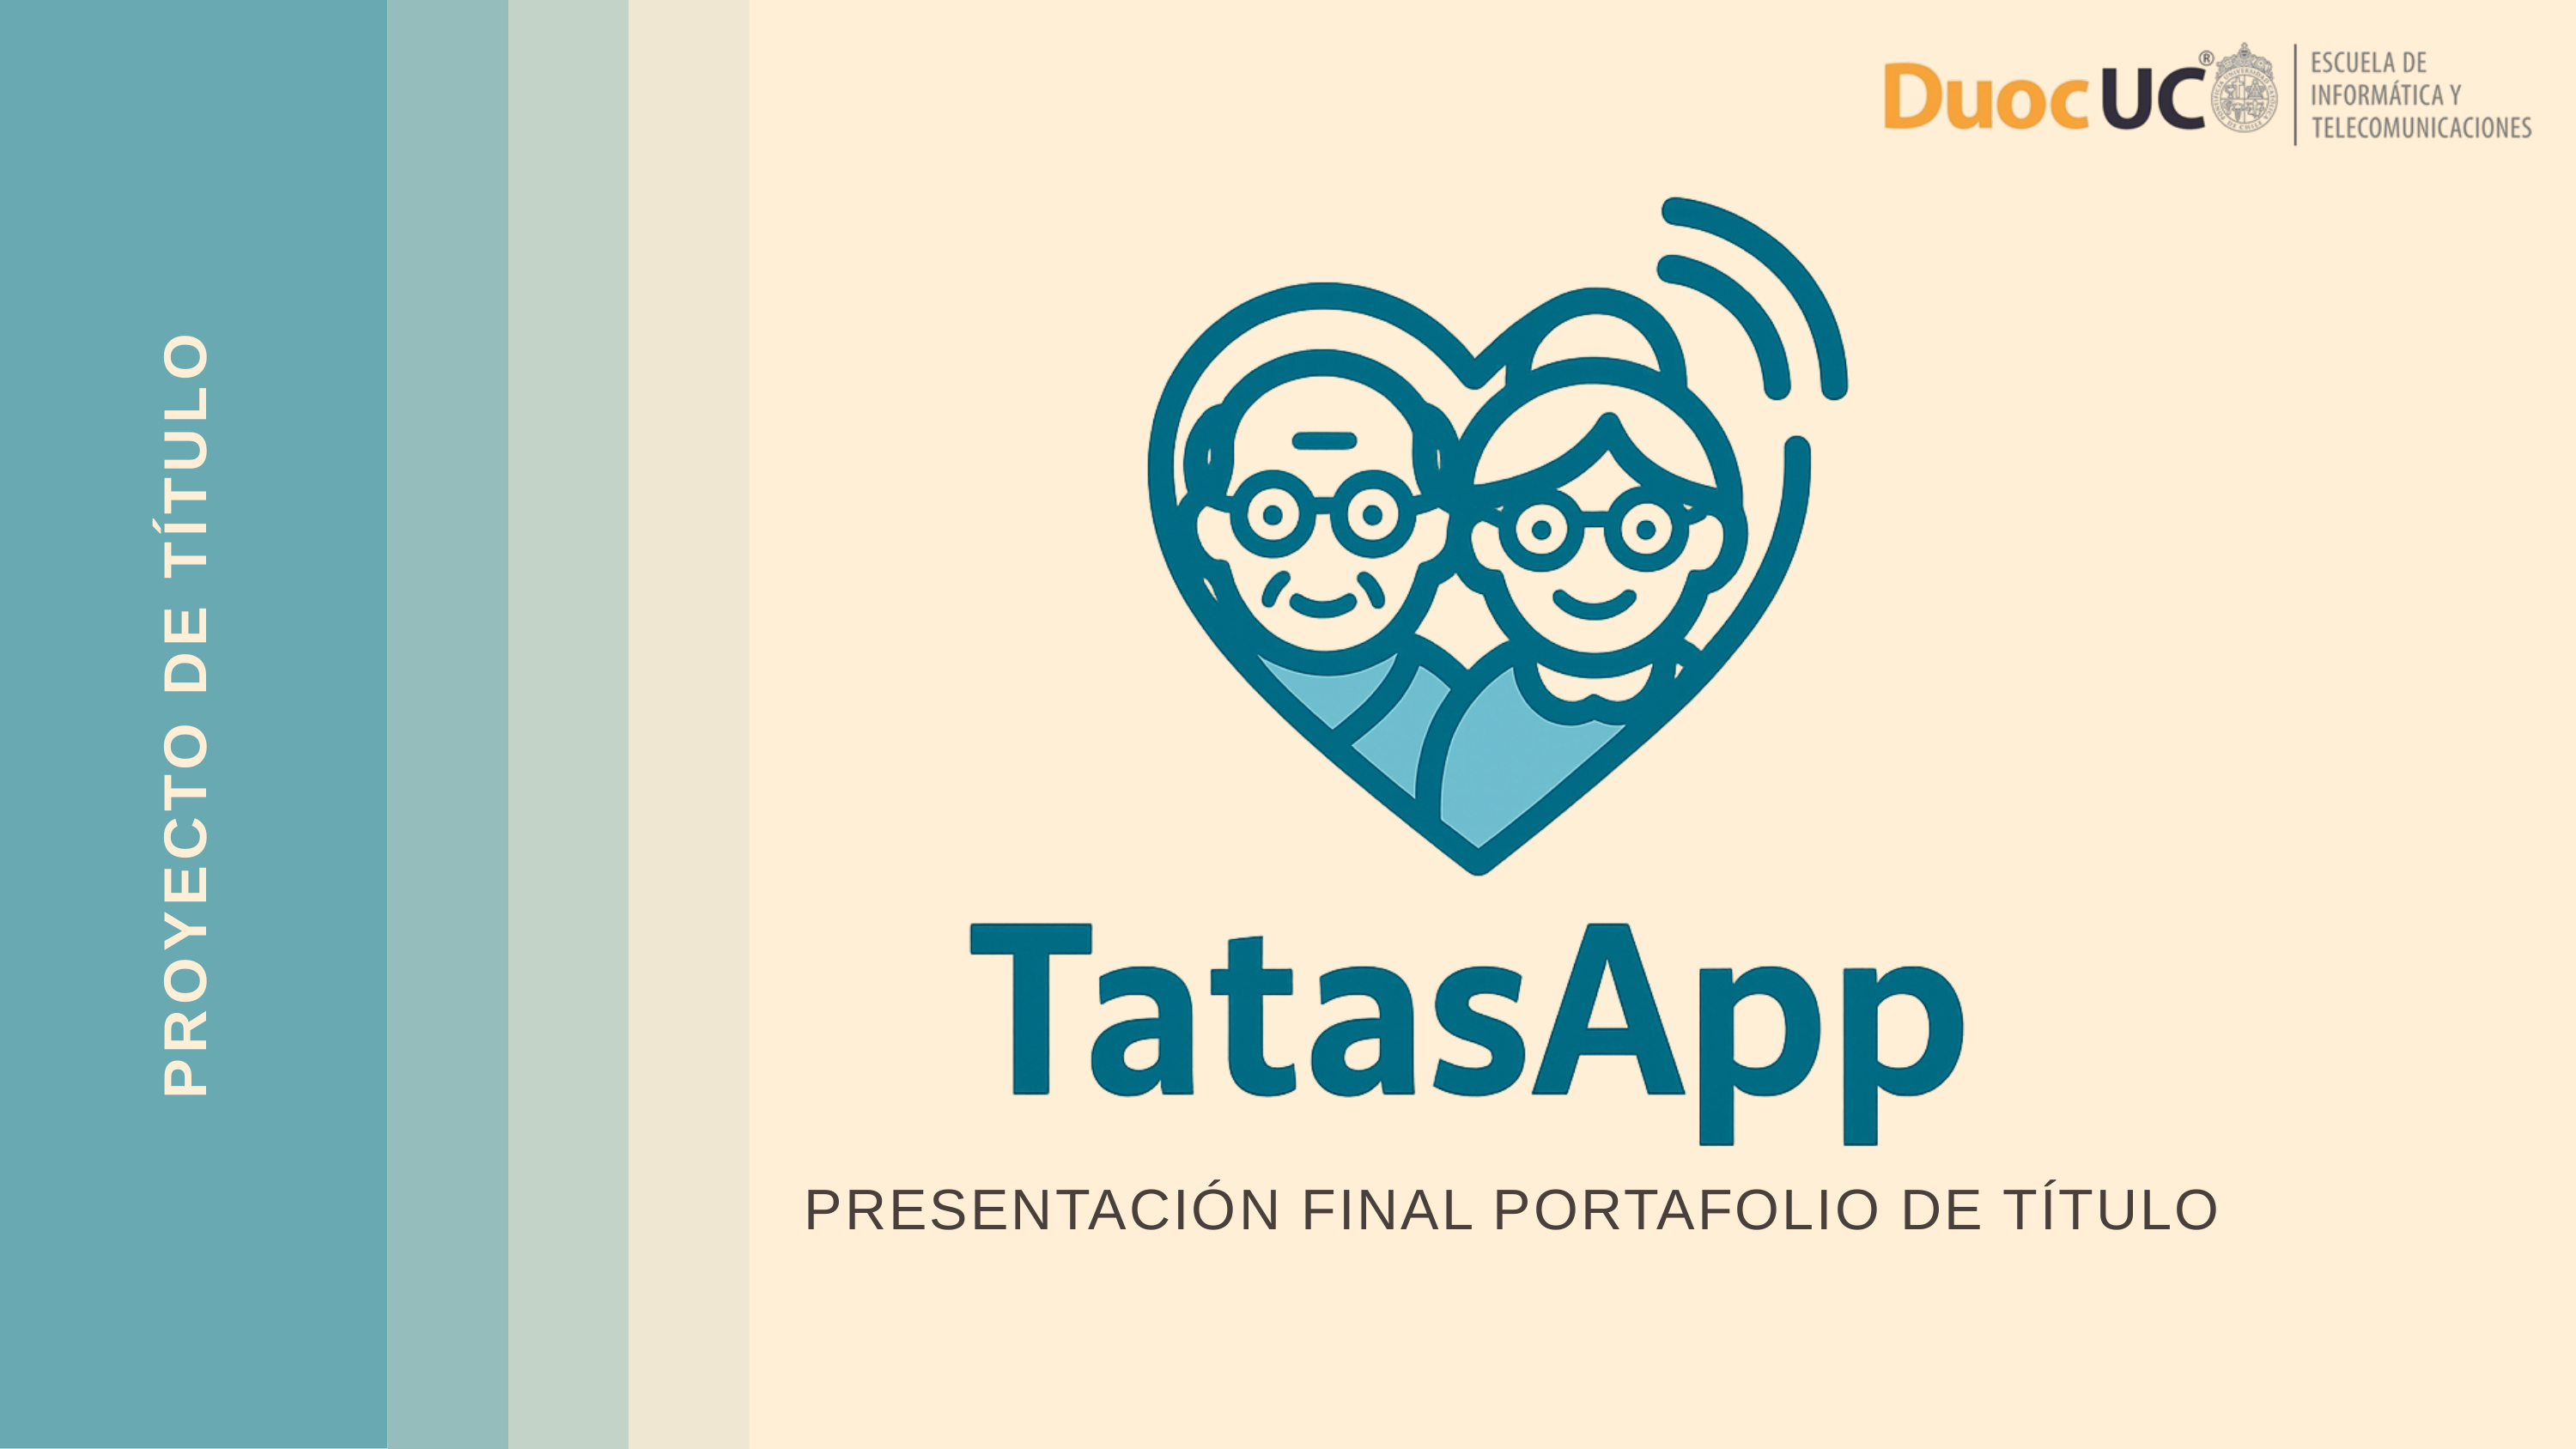

PROYECTO DE TÍTULO
PRESENTACIÓN FINAL PORTAFOLIO DE TÍTULO